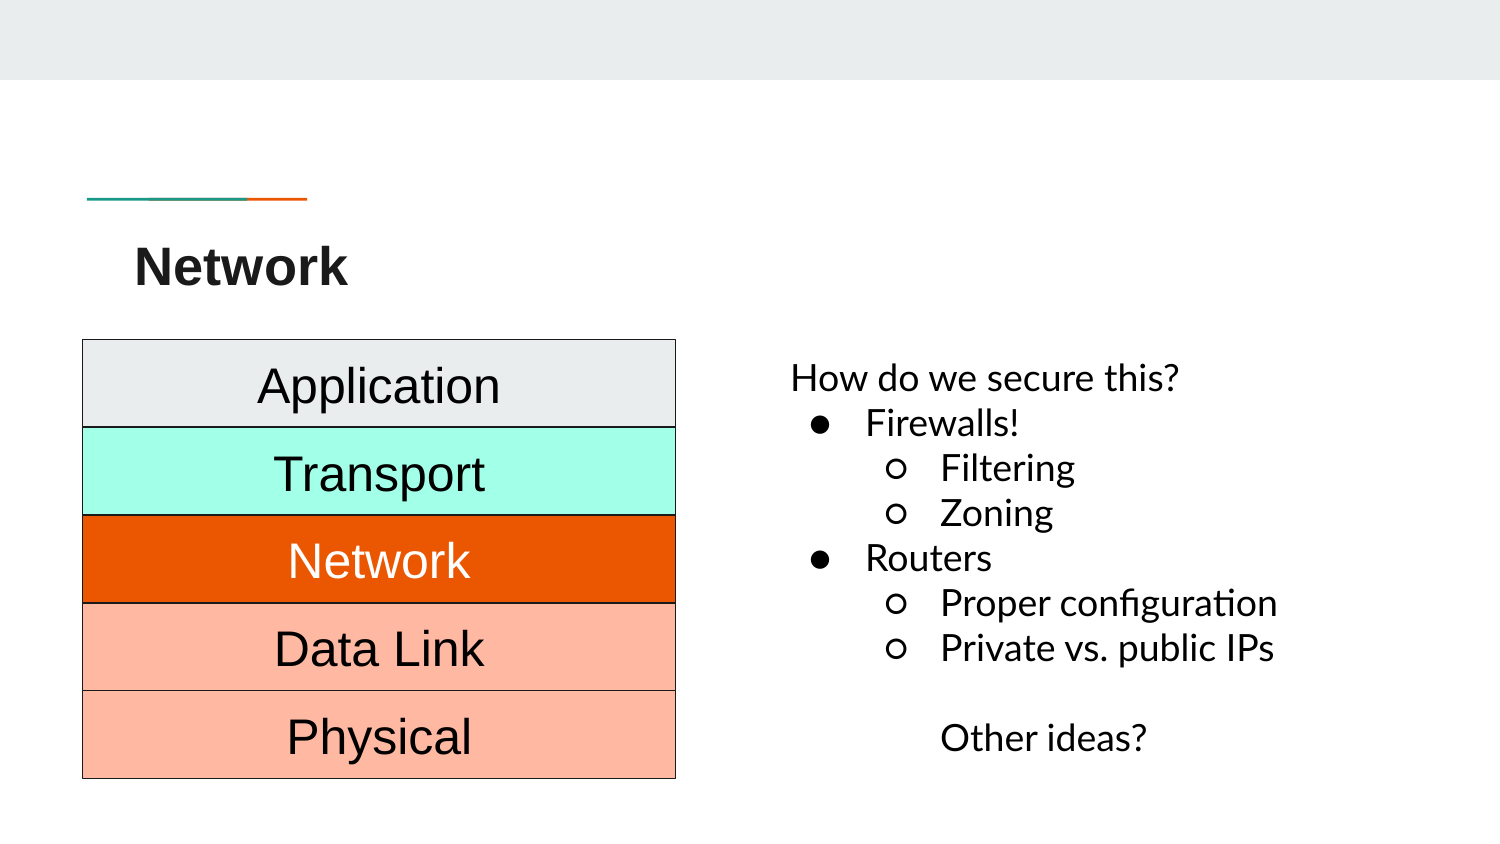

# Network
Application
How do we secure this?
Firewalls!
Filtering
Zoning
Routers
Proper configuration
Private vs. public IPs

	Other ideas?
Transport
Network
Data Link
Physical